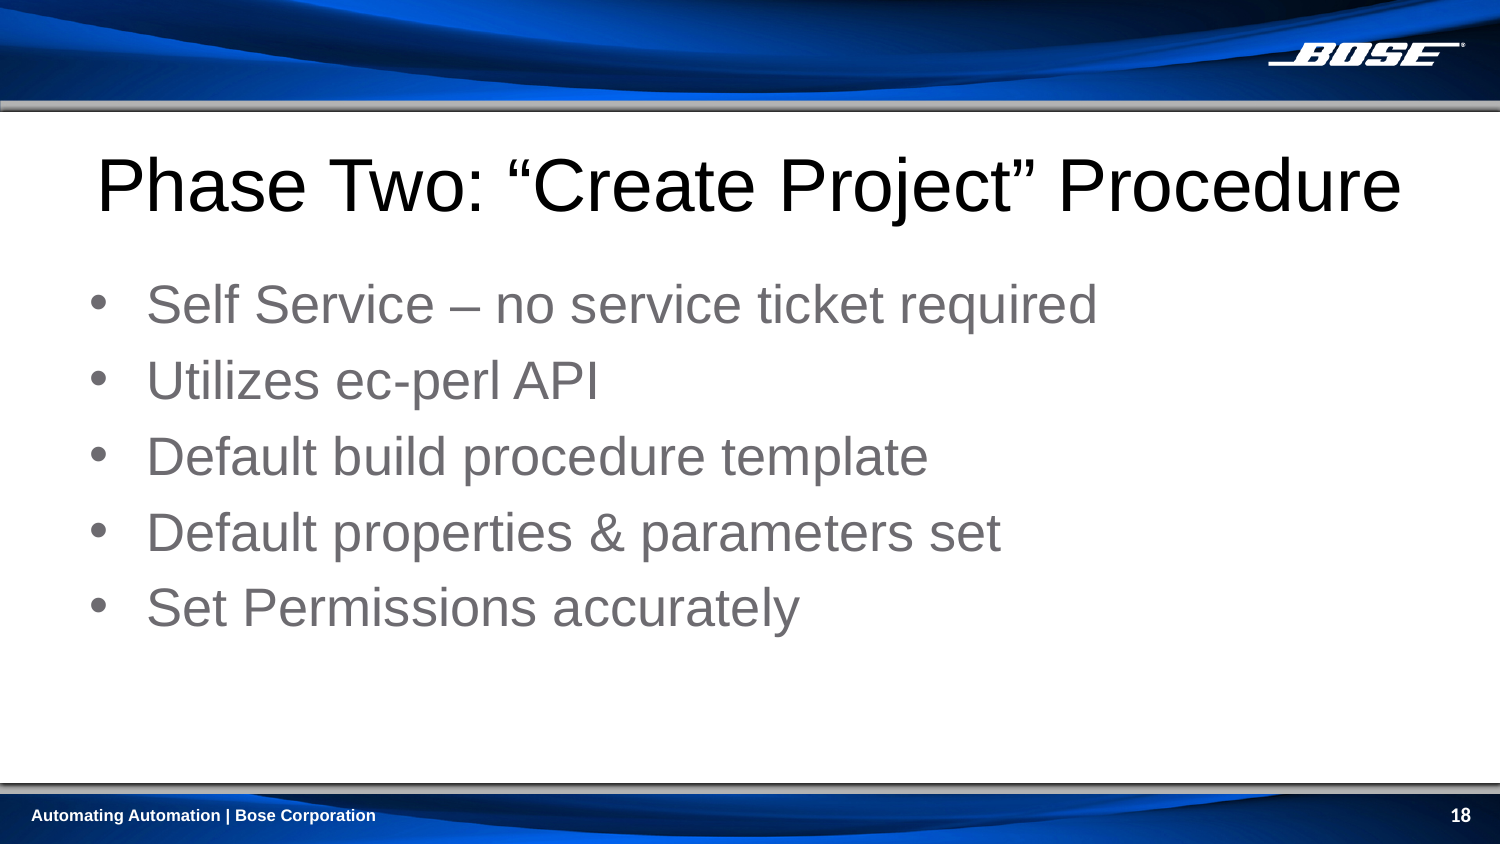

# Phase Two: “Create Project” Procedure
Self Service – no service ticket required
Utilizes ec-perl API
Default build procedure template
Default properties & parameters set
Set Permissions accurately